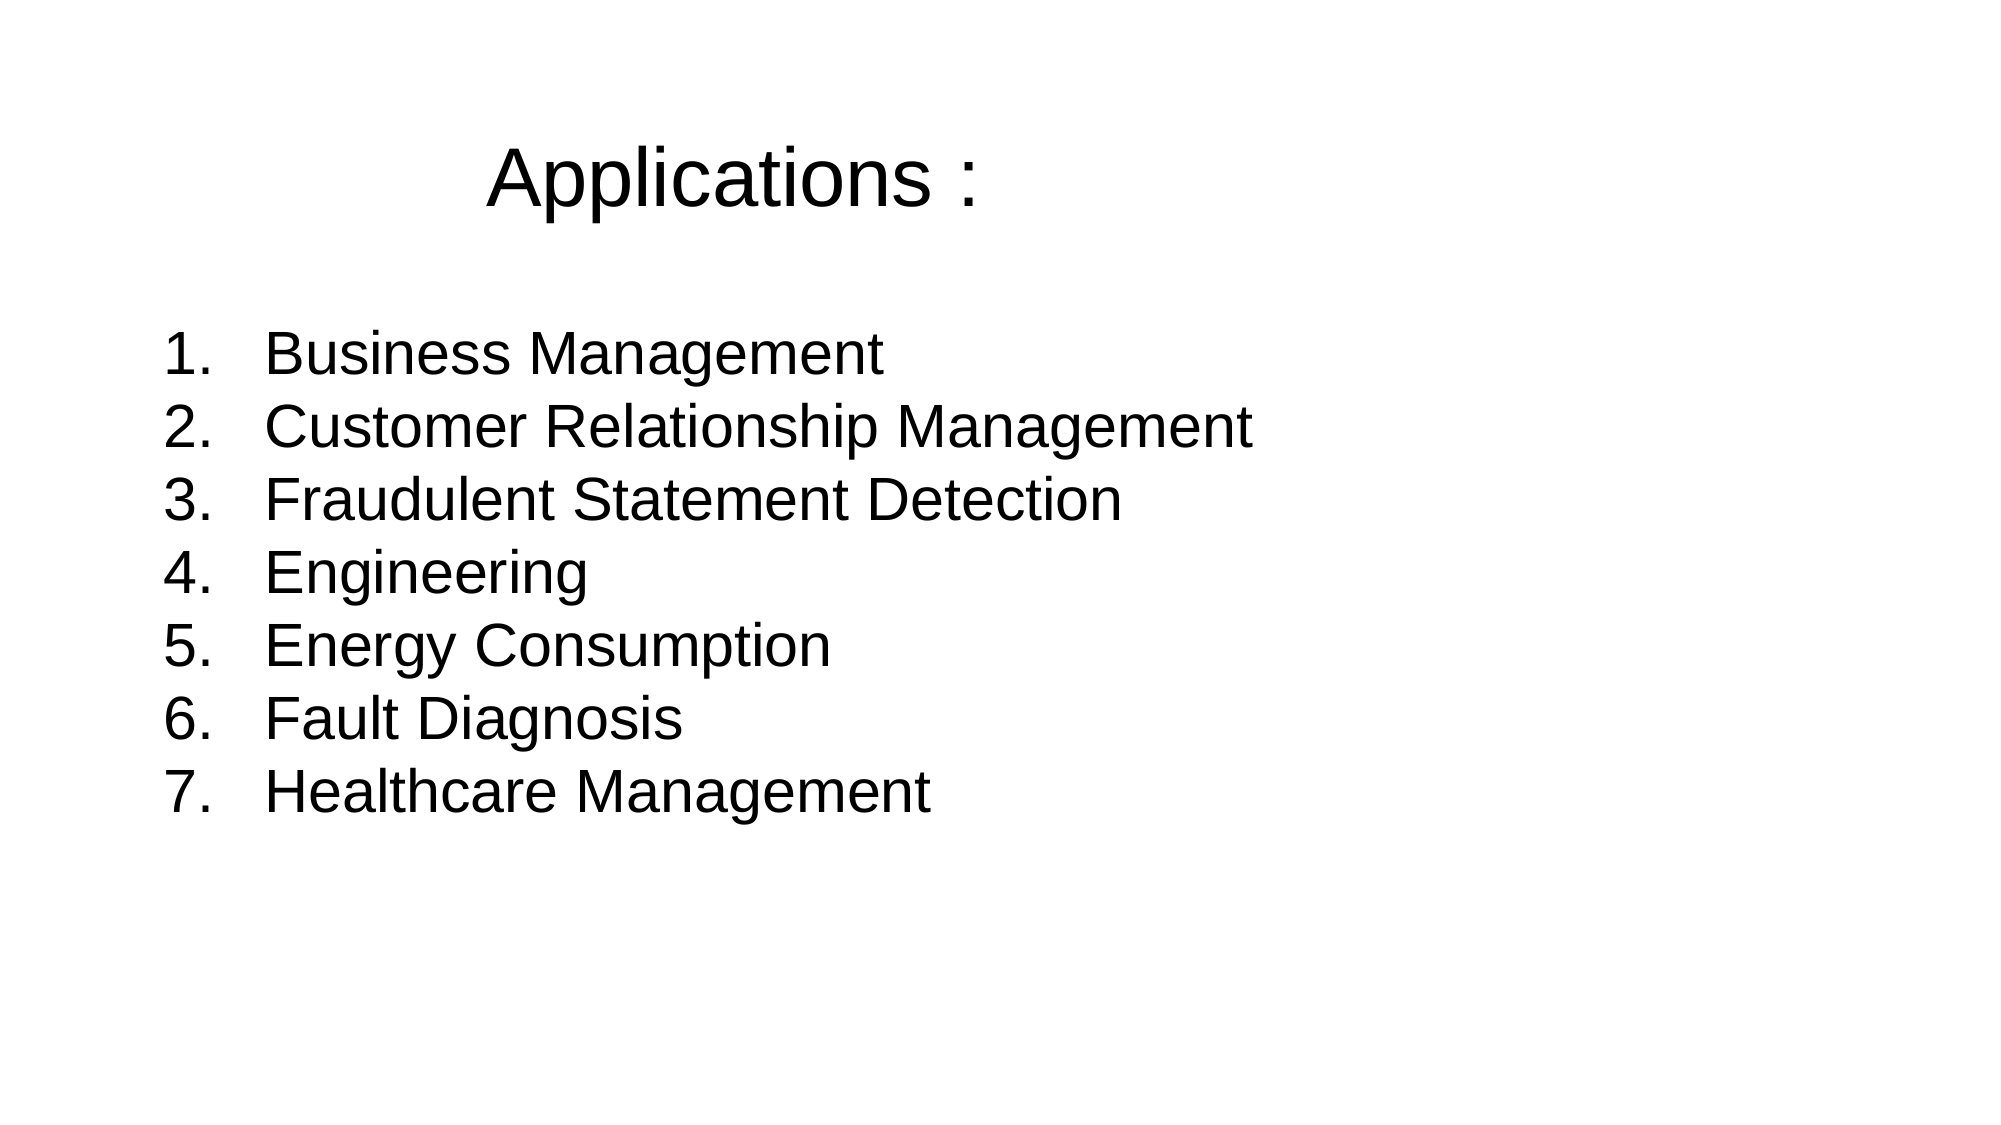

# Applications :
Business Management
Customer Relationship Management
Fraudulent Statement Detection
Engineering
Energy Consumption
Fault Diagnosis
Healthcare Management